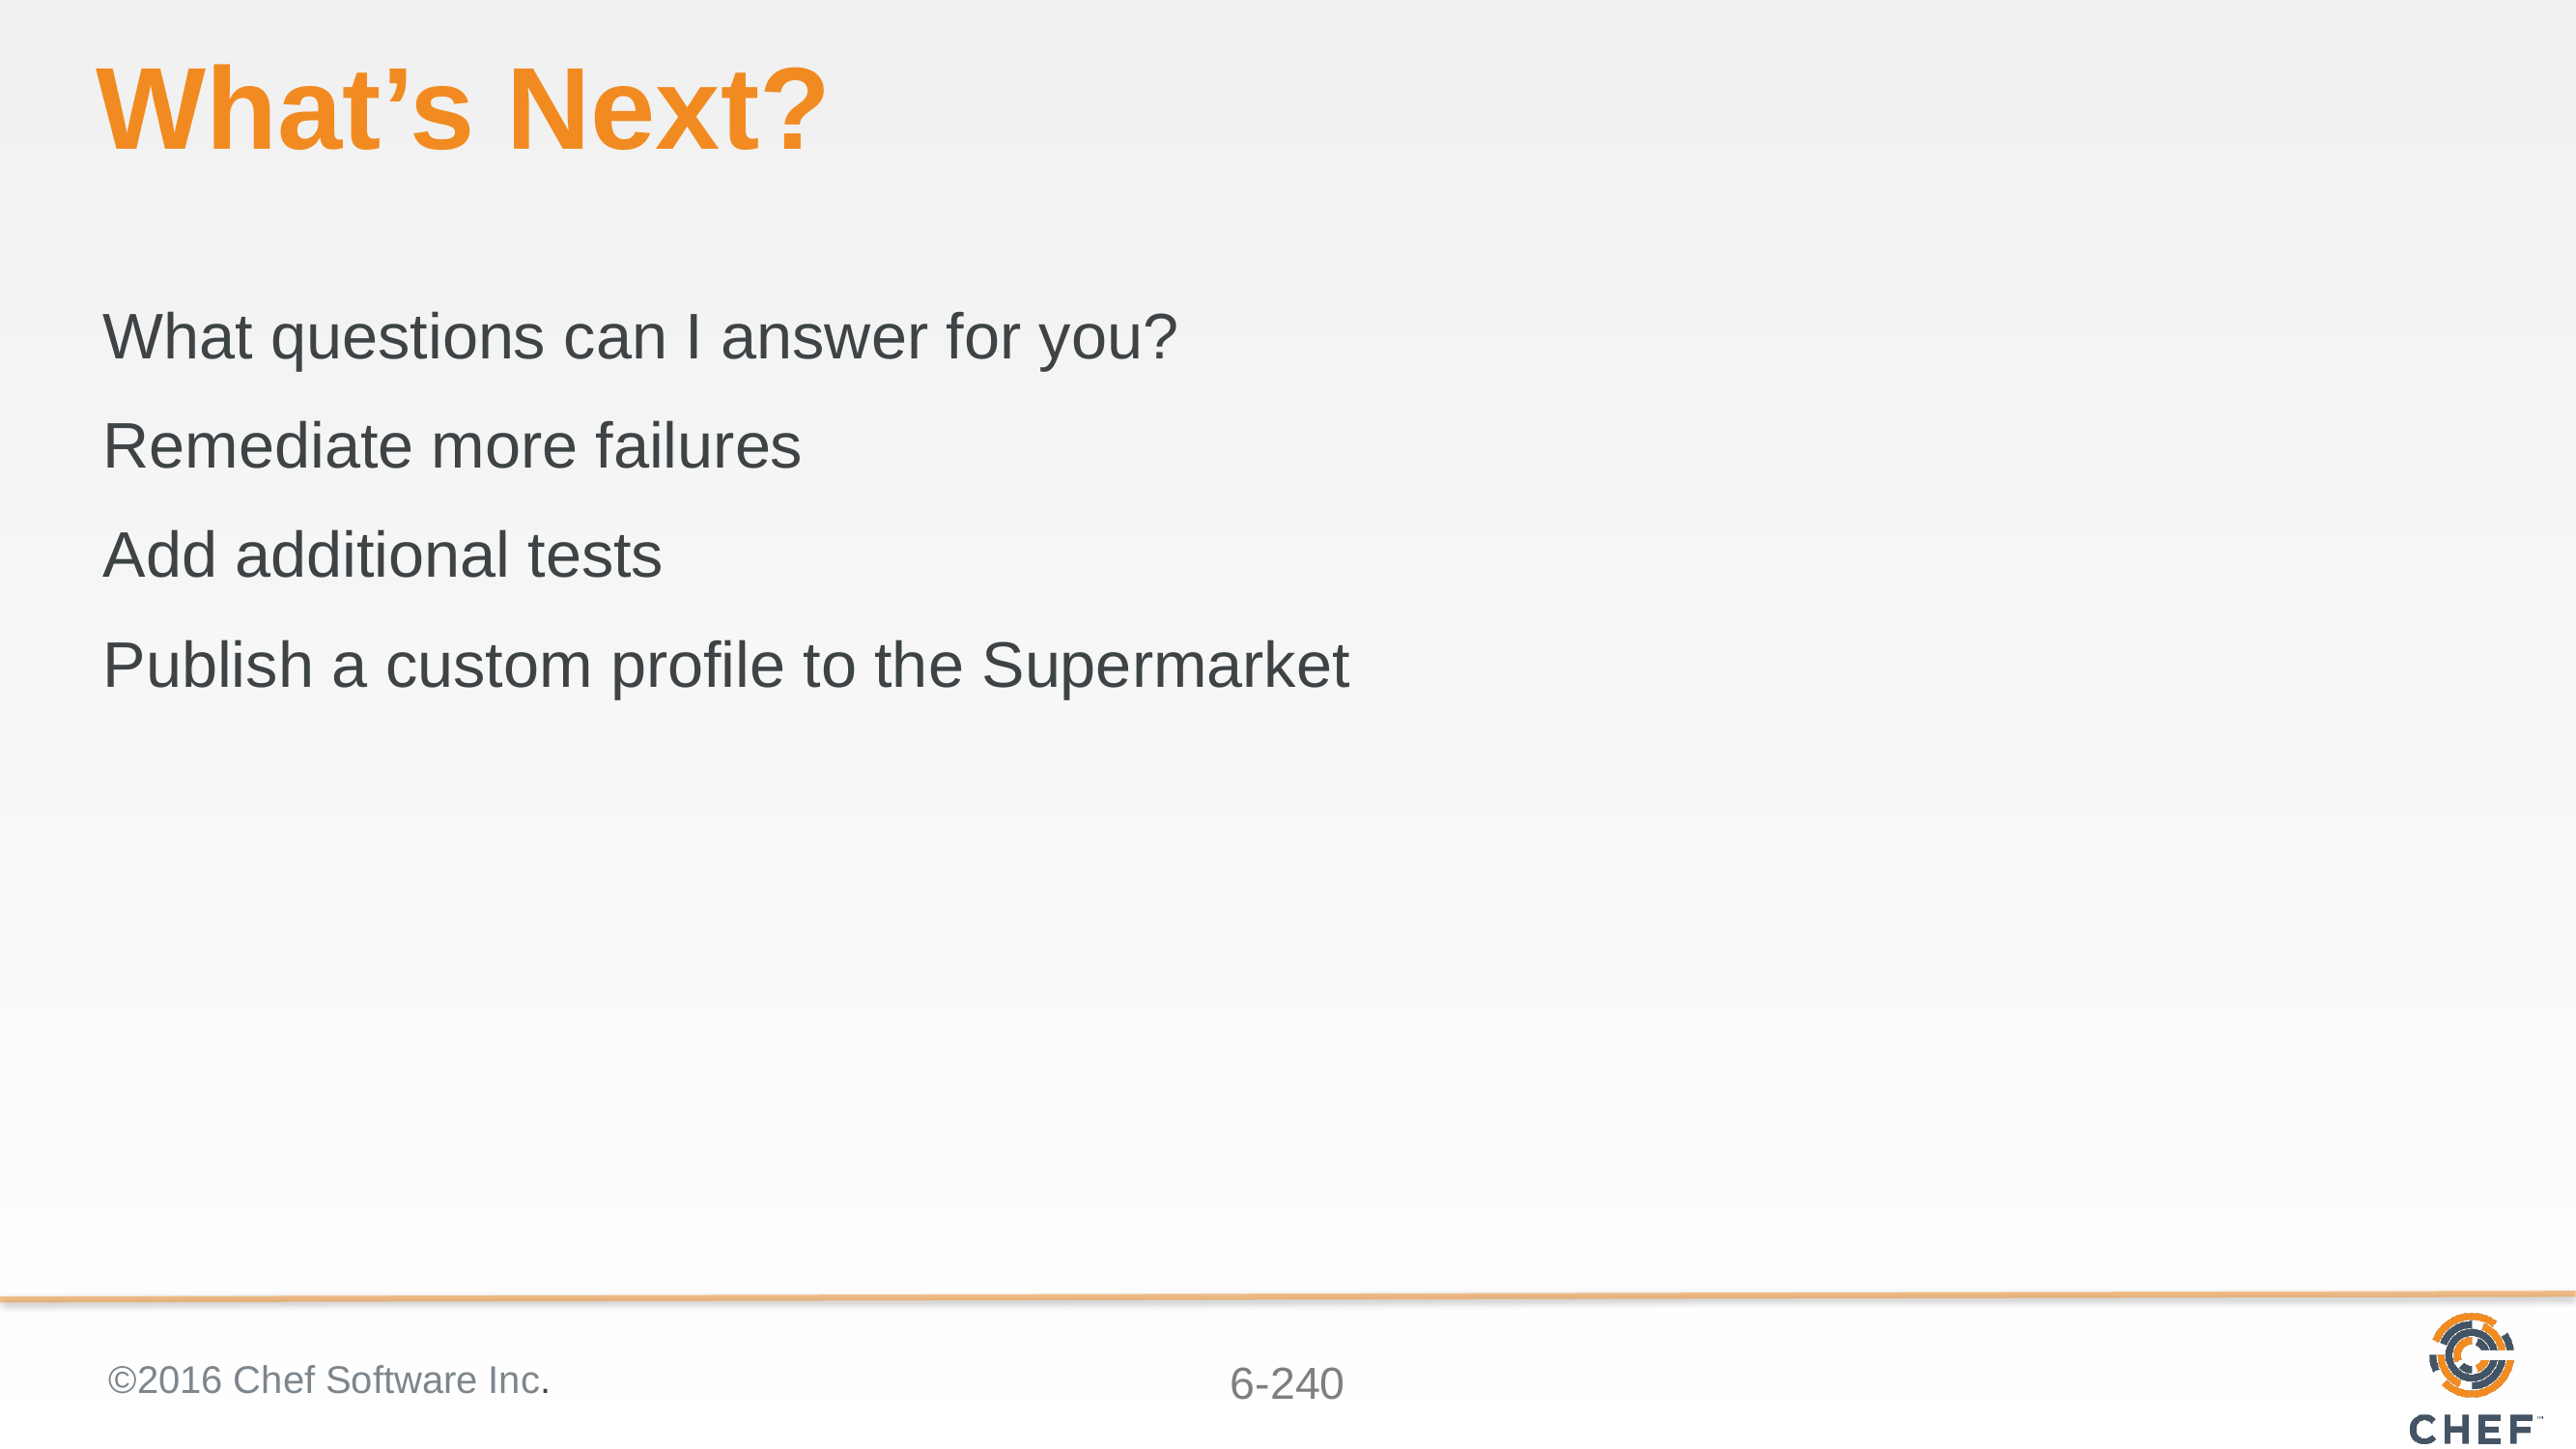

# What’s Next?
What questions can I answer for you?
Remediate more failures
Add additional tests
Publish a custom profile to the Supermarket